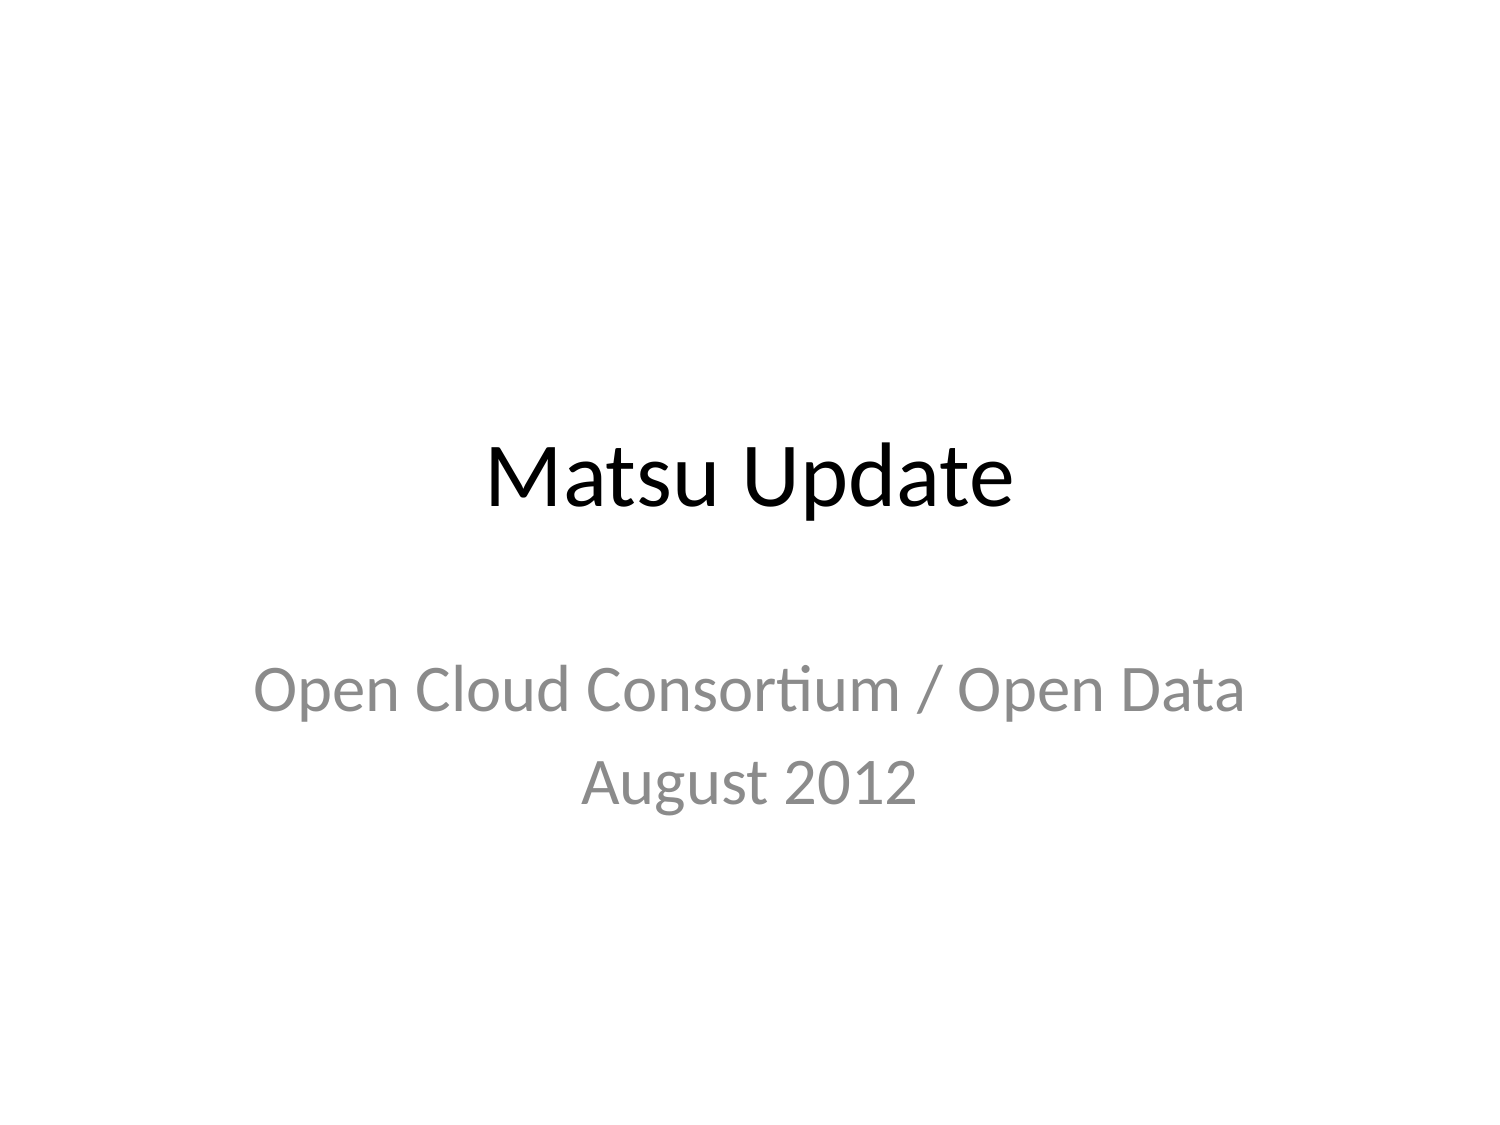

# Matsu Update
Open Cloud Consortium / Open Data
August 2012